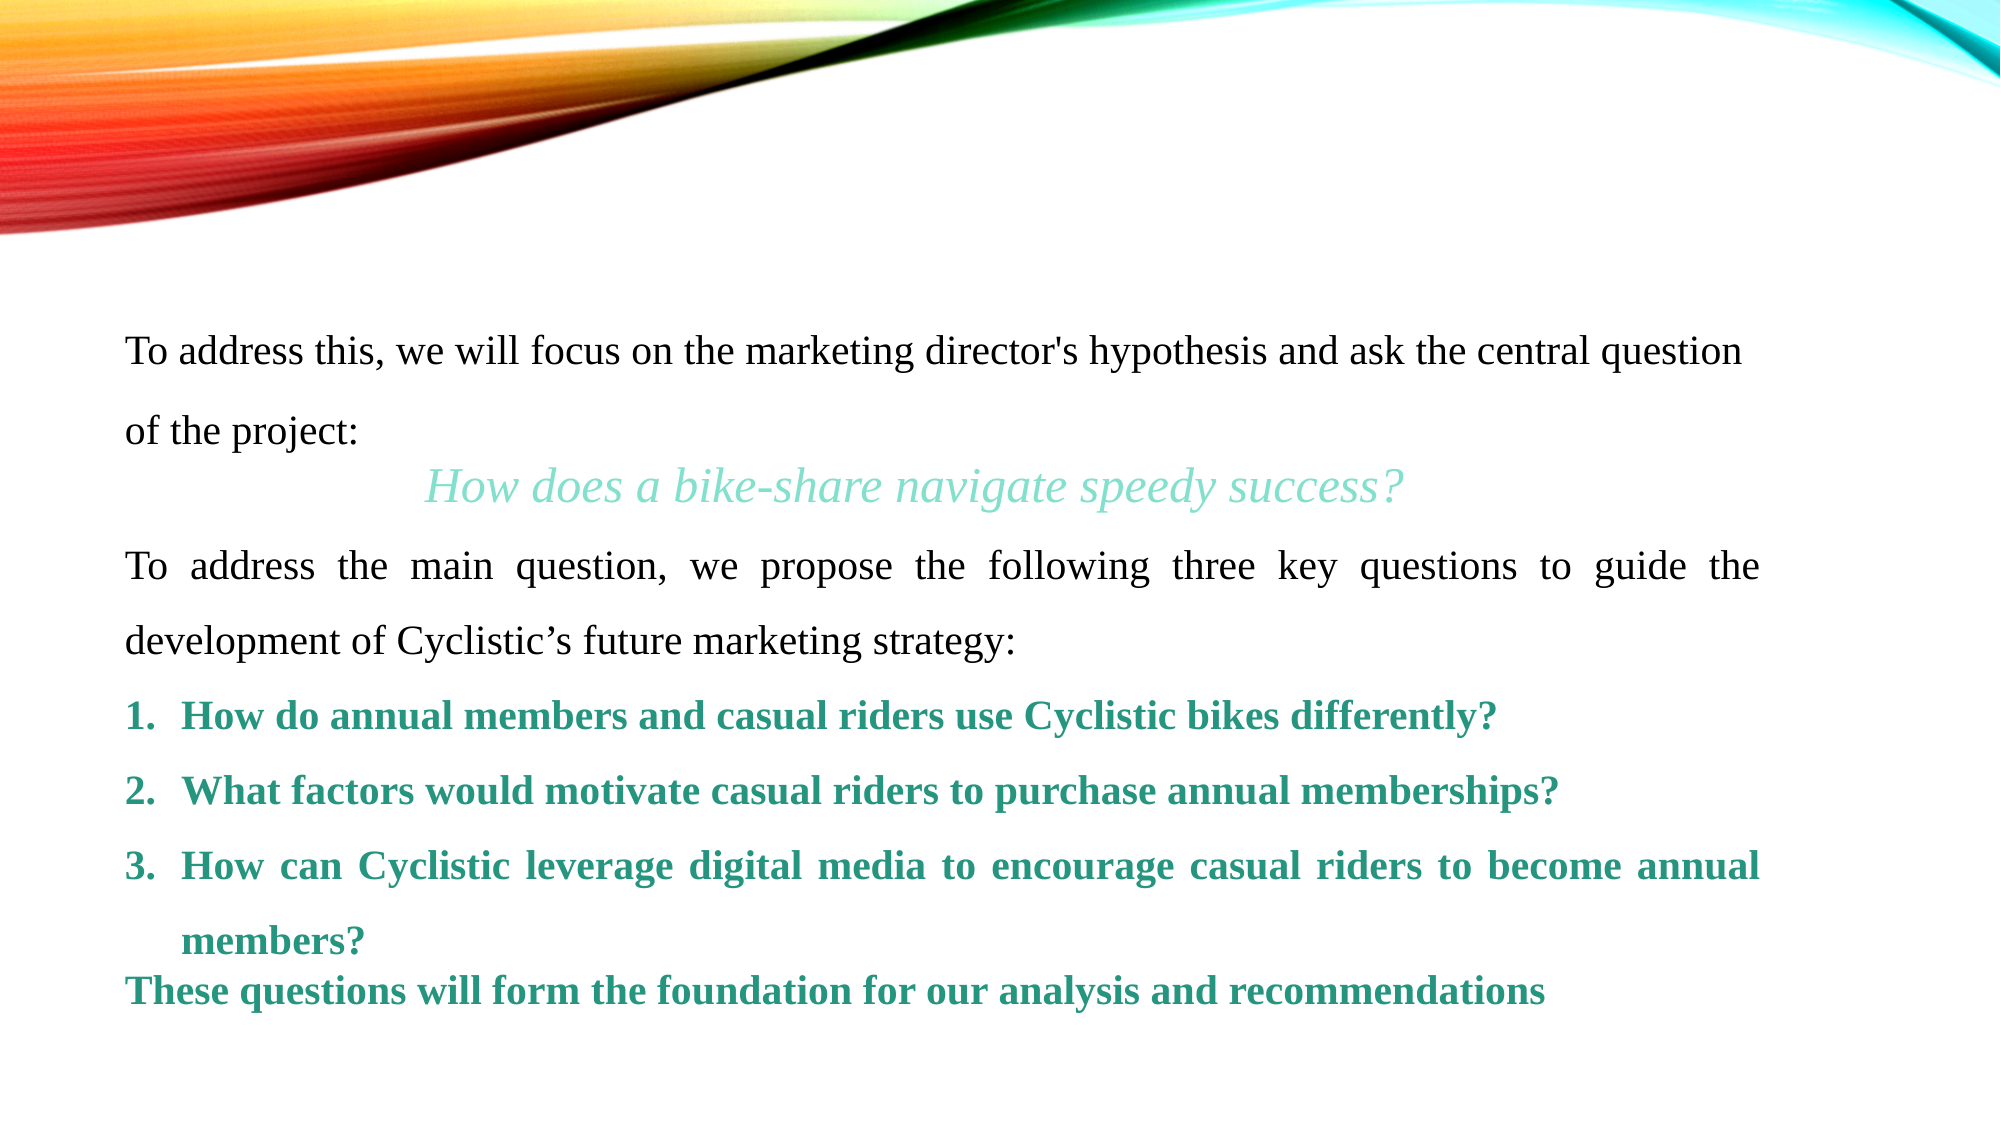

To address this, we will focus on the marketing director's hypothesis and ask the central question of the project:
		How does a bike-share navigate speedy success?
To address the main question, we propose the following three key questions to guide the development of Cyclistic’s future marketing strategy:
How do annual members and casual riders use Cyclistic bikes differently?
What factors would motivate casual riders to purchase annual memberships?
How can Cyclistic leverage digital media to encourage casual riders to become annual members?
These questions will form the foundation for our analysis and recommendations